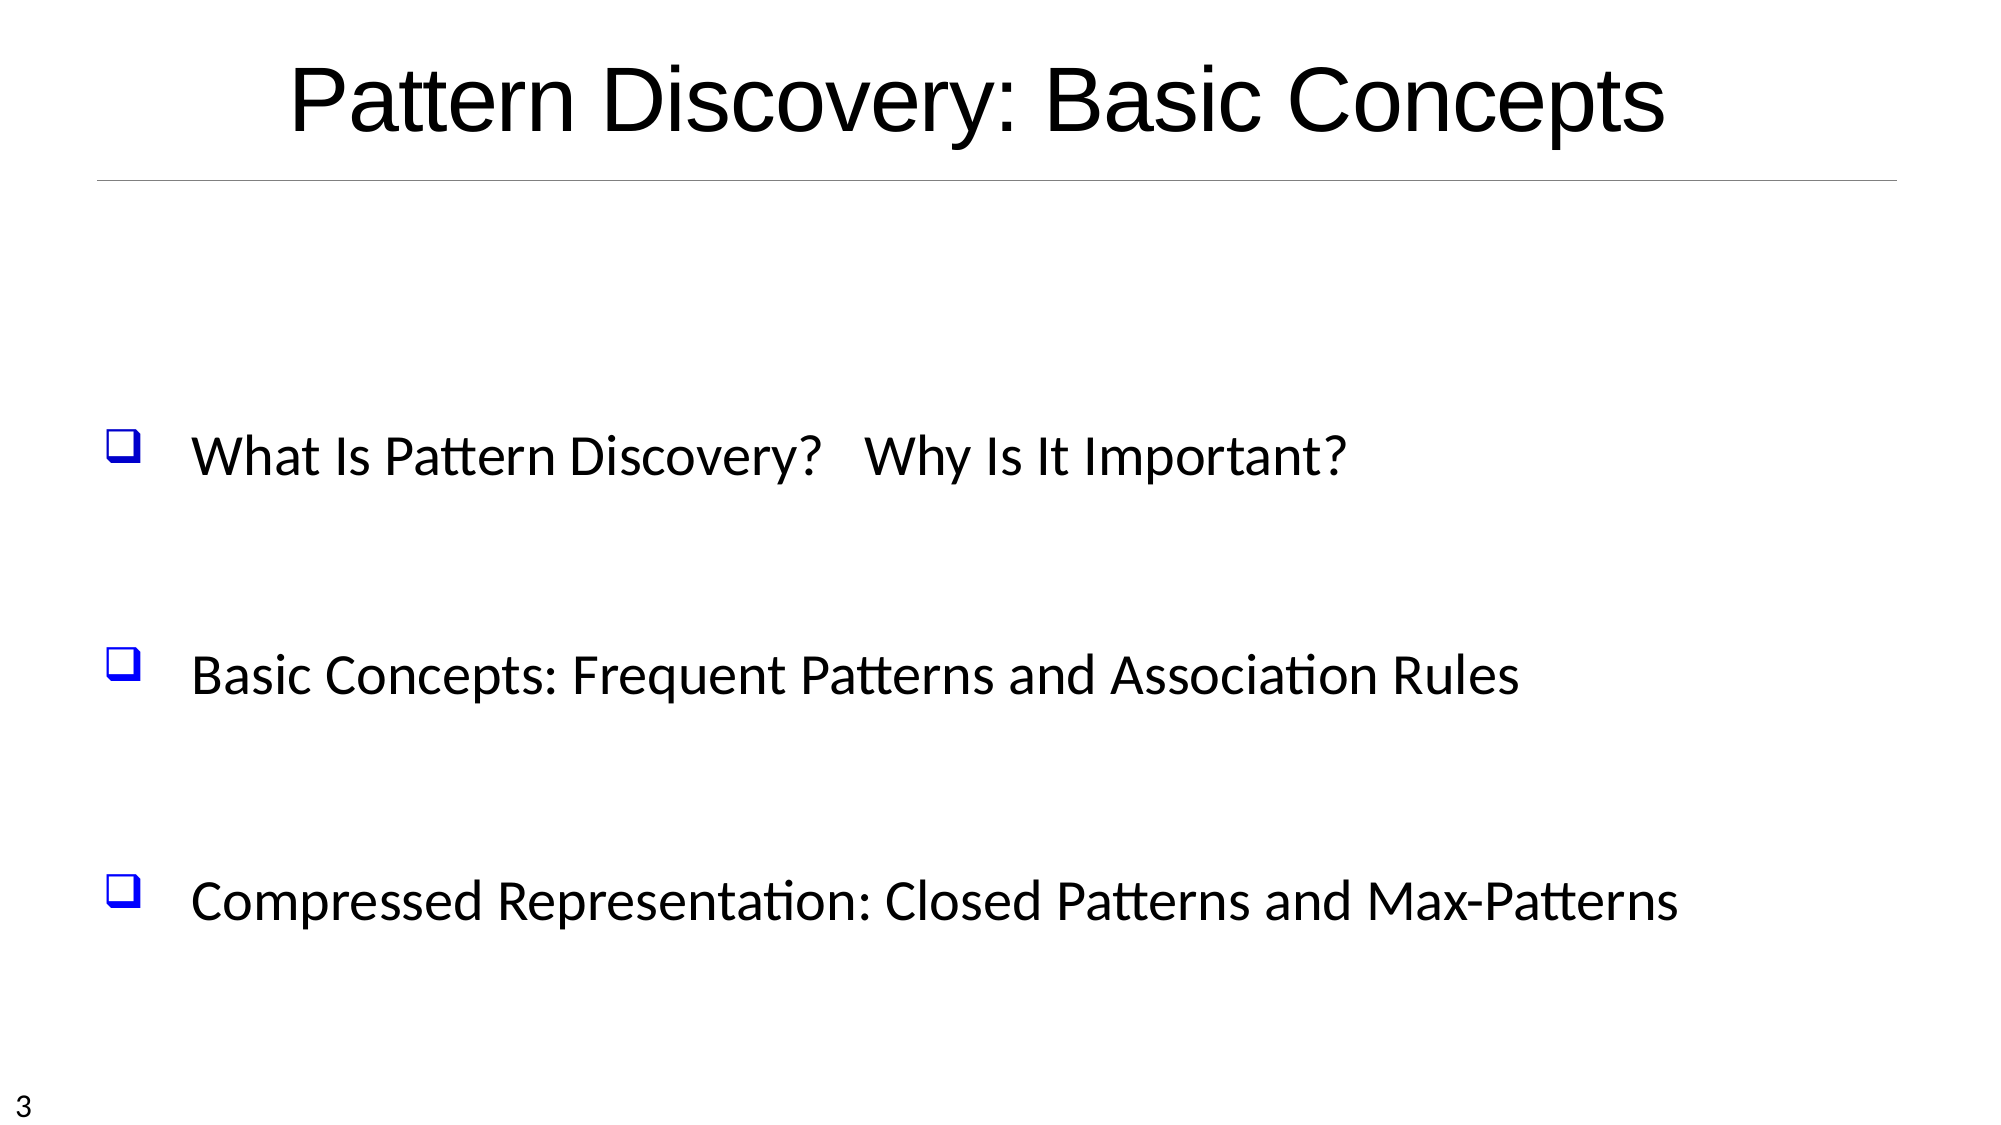

# Pattern Discovery: Basic Concepts
 What Is Pattern Discovery?   Why Is It Important?
 Basic Concepts: Frequent Patterns and Association Rules
 Compressed Representation: Closed Patterns and Max-Patterns